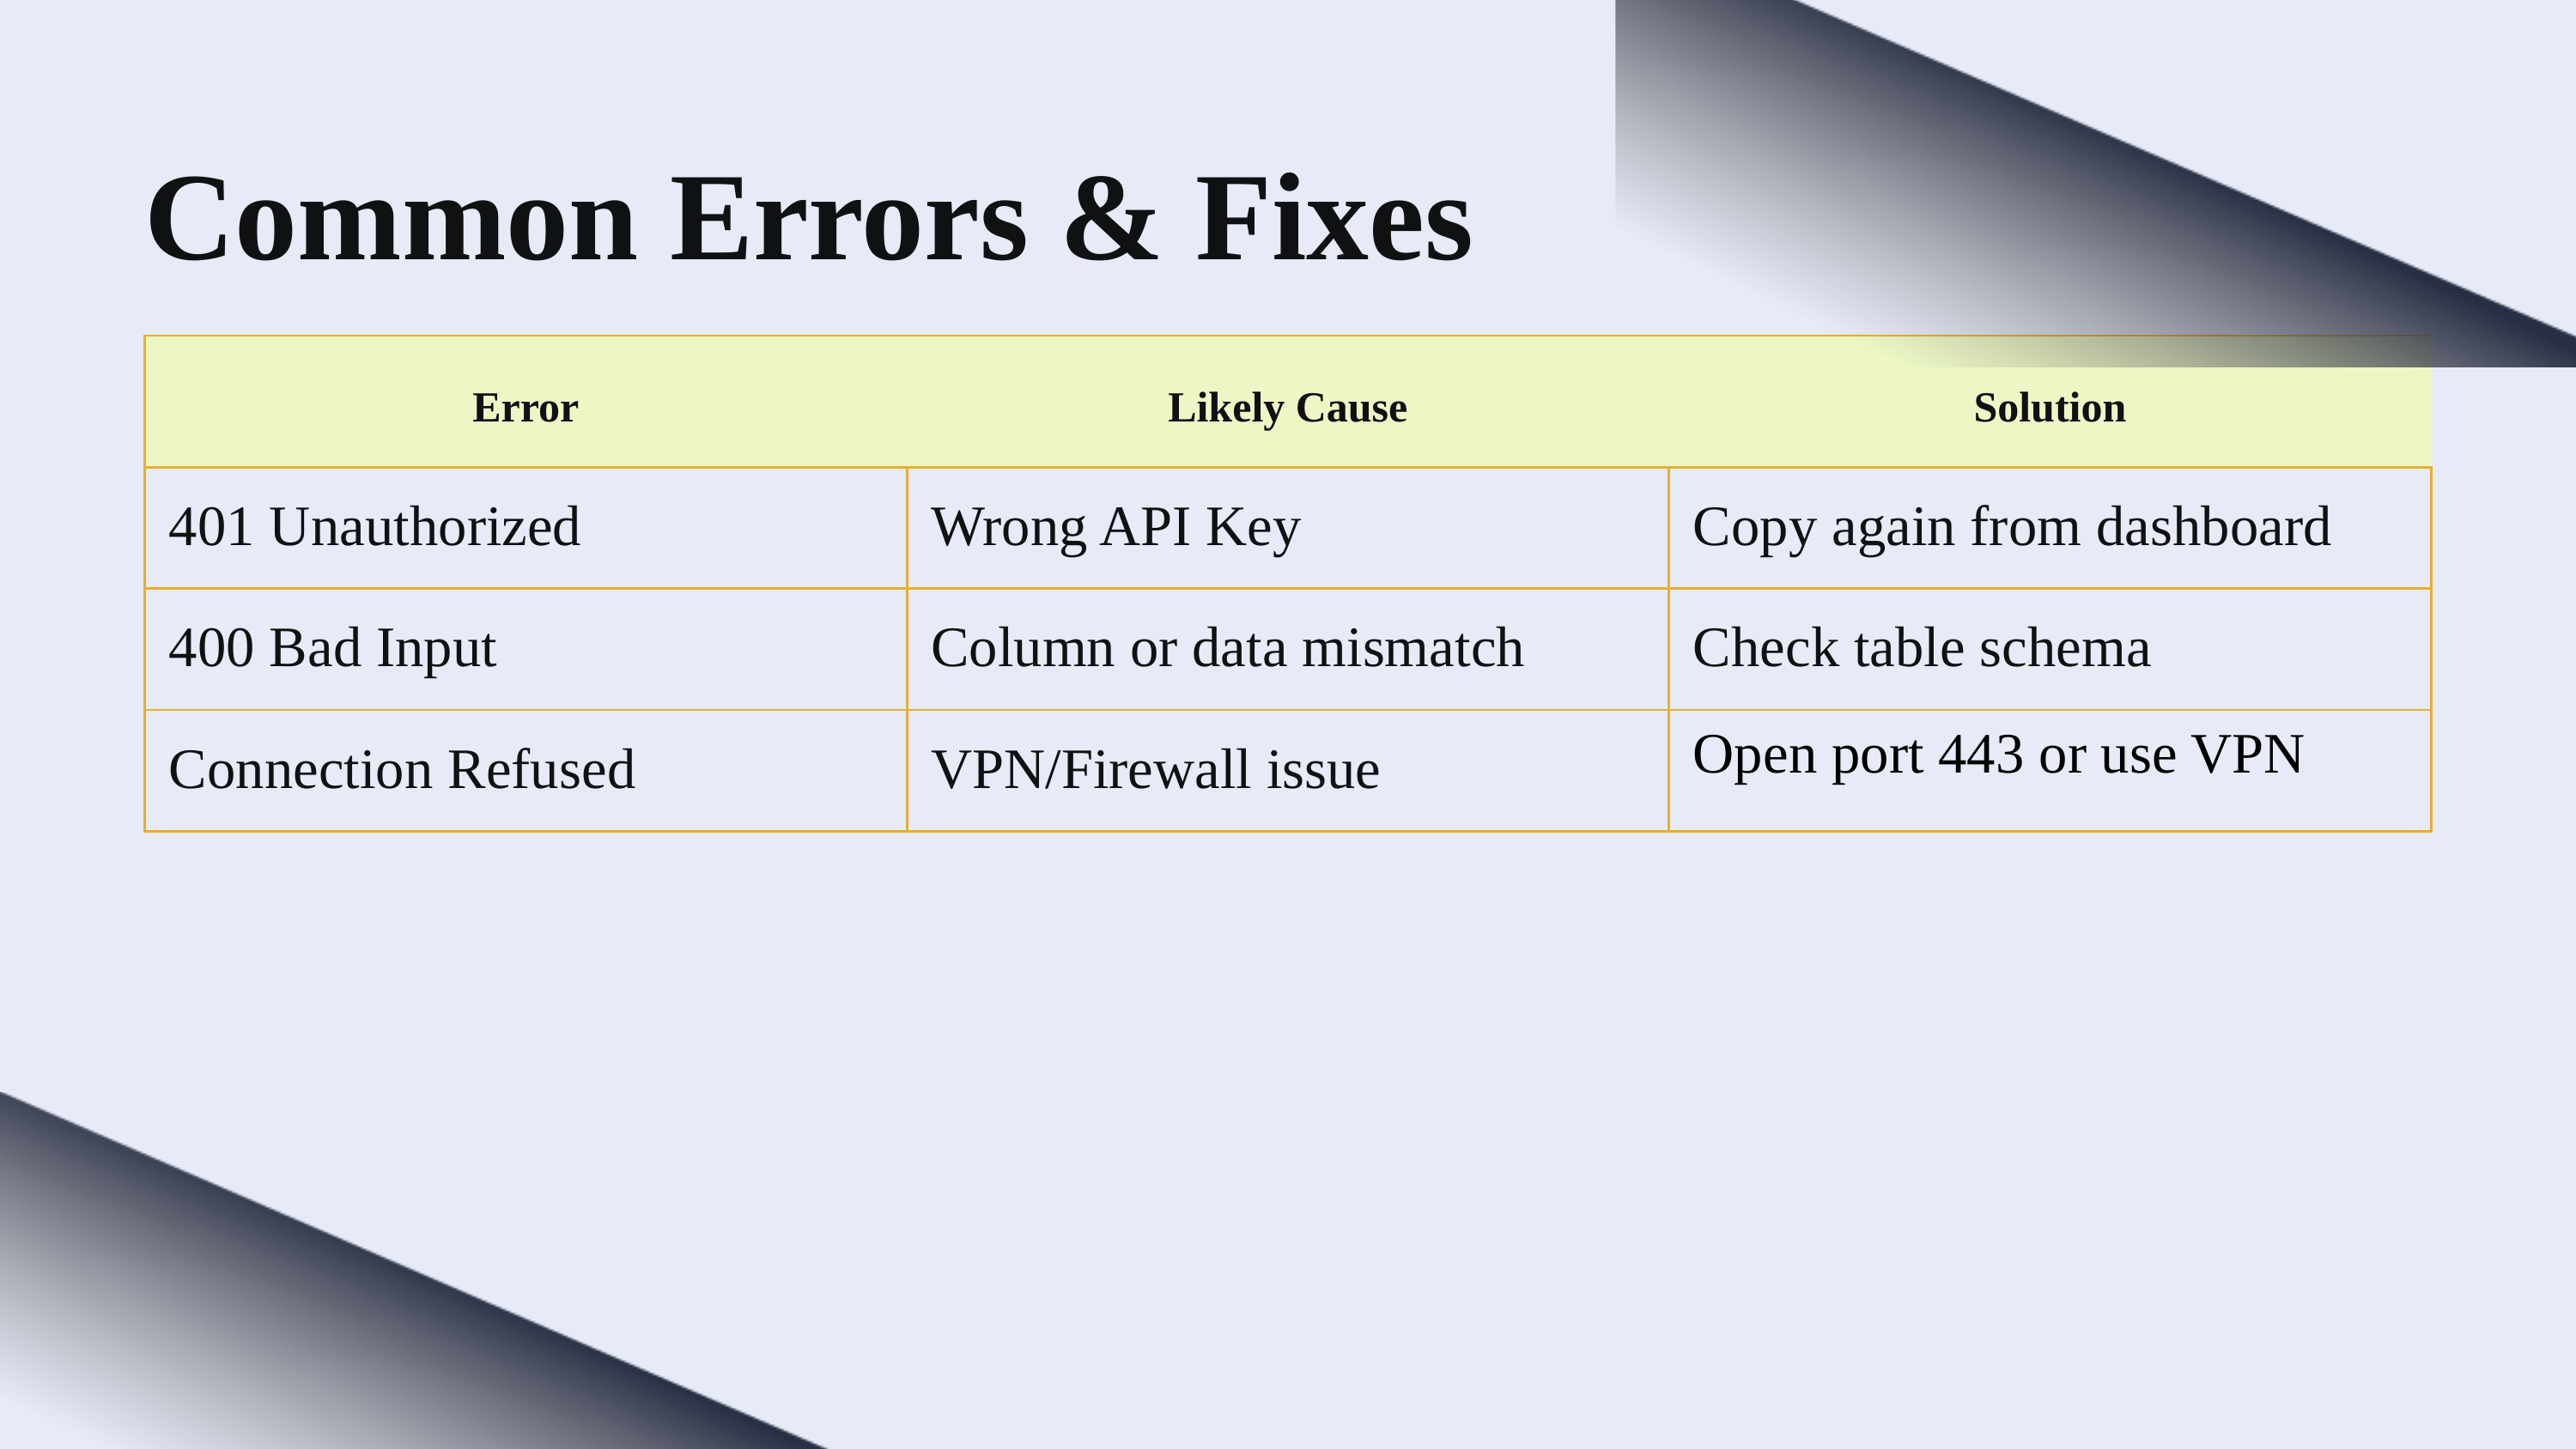

Common Errors & Fixes
| Error | Likely Cause | Solution |
| --- | --- | --- |
| 401 Unauthorized | Wrong API Key | Copy again from dashboard |
| 400 Bad Input | Column or data mismatch | Check table schema |
| Connection Refused | VPN/Firewall issue | Open port 443 or use VPN |